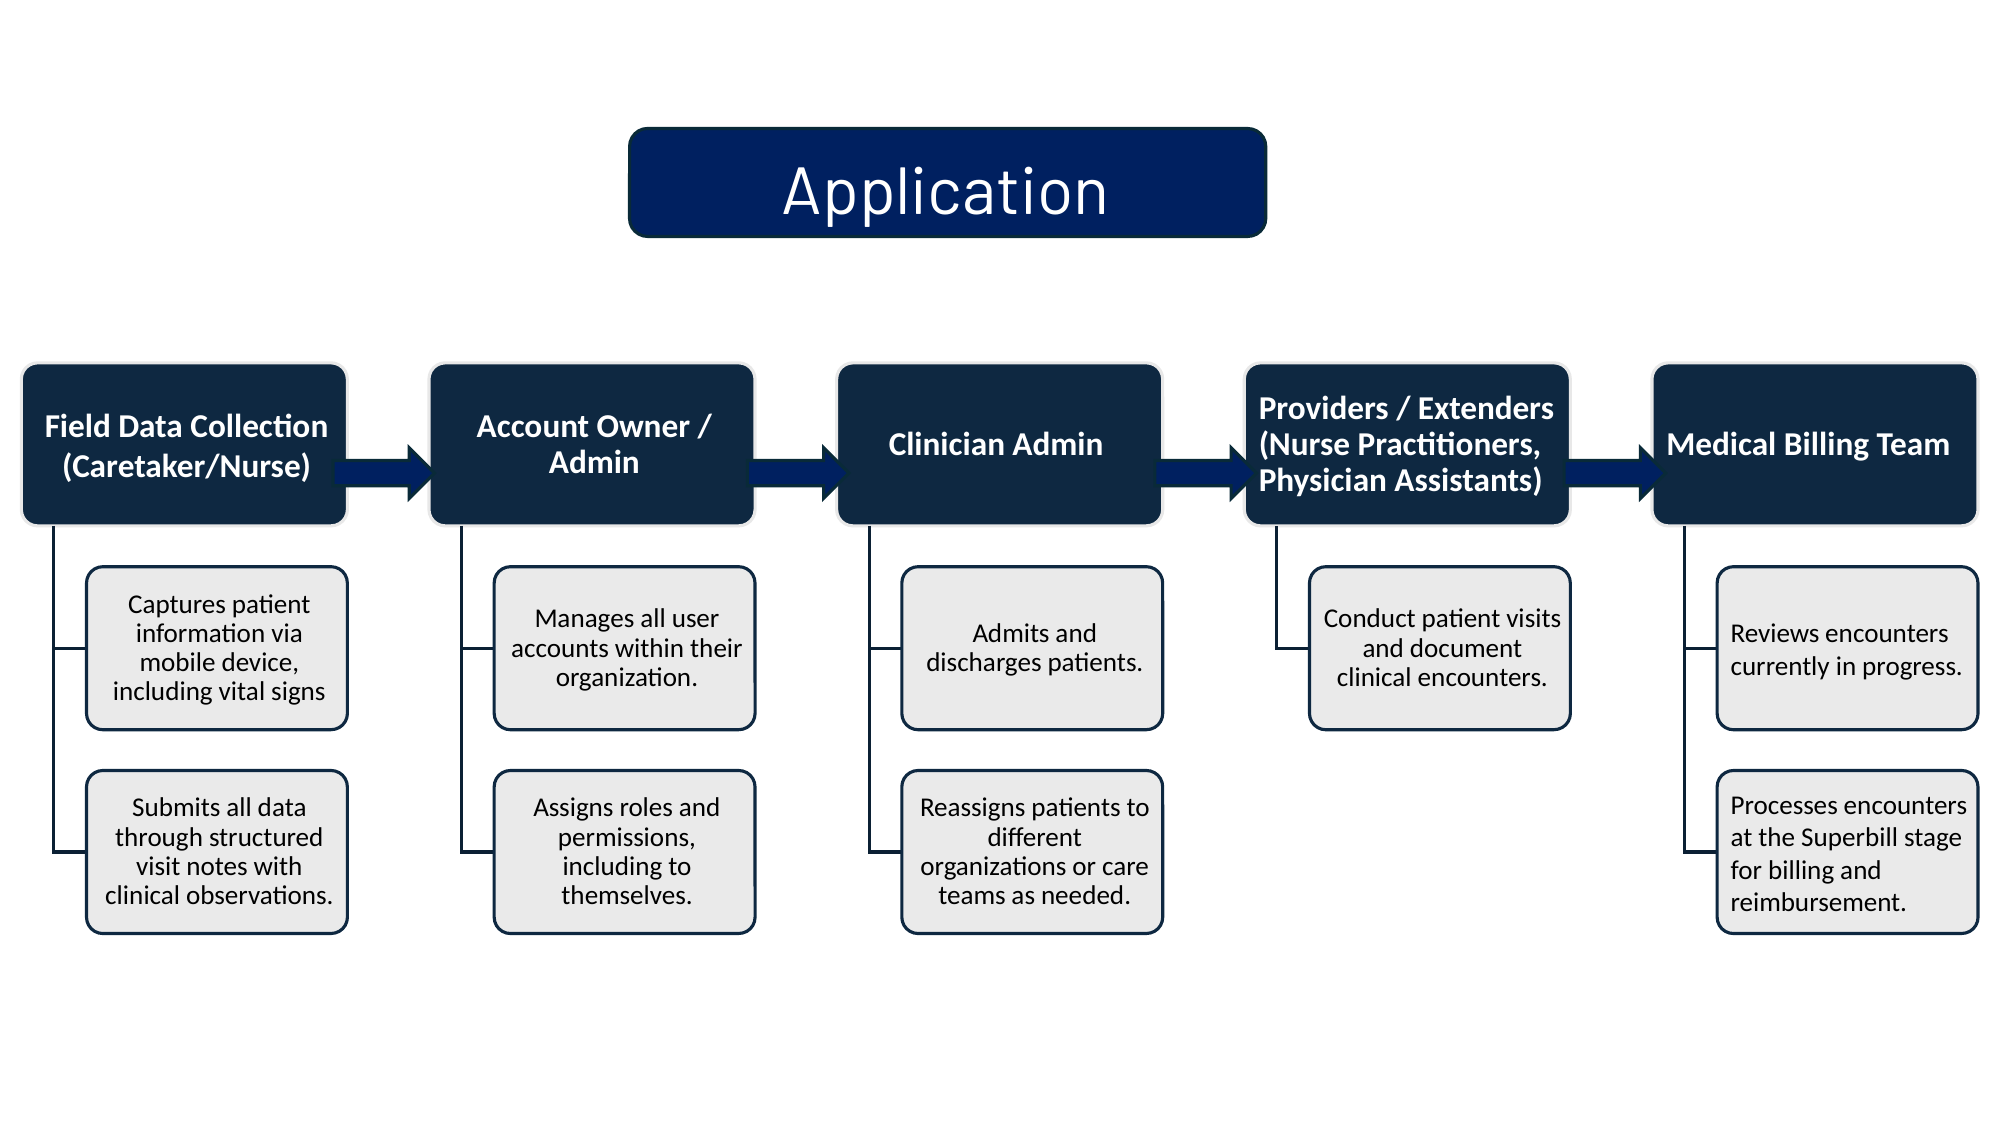

Field Data Collection (Caretaker/Nurse)
Captures patient information via mobile device, including vital signs
Submits all data through structured visit notes with clinical observations.
Account Owner / Admin
Manages all user accounts within their organization.
Assigns roles and permissions, including to themselves.
     Clinician Admin
Admits and discharges patients.
Reassigns patients to different organizations or care teams as needed.
Providers / Extenders (Nurse Practitioners, Physician Assistants)
Conduct patient visits and document clinical encounters.
Medical Billing Team
Reviews encounters currently in progress.
Processes encounters at the Superbill stage for billing and reimbursement.

Application workflow